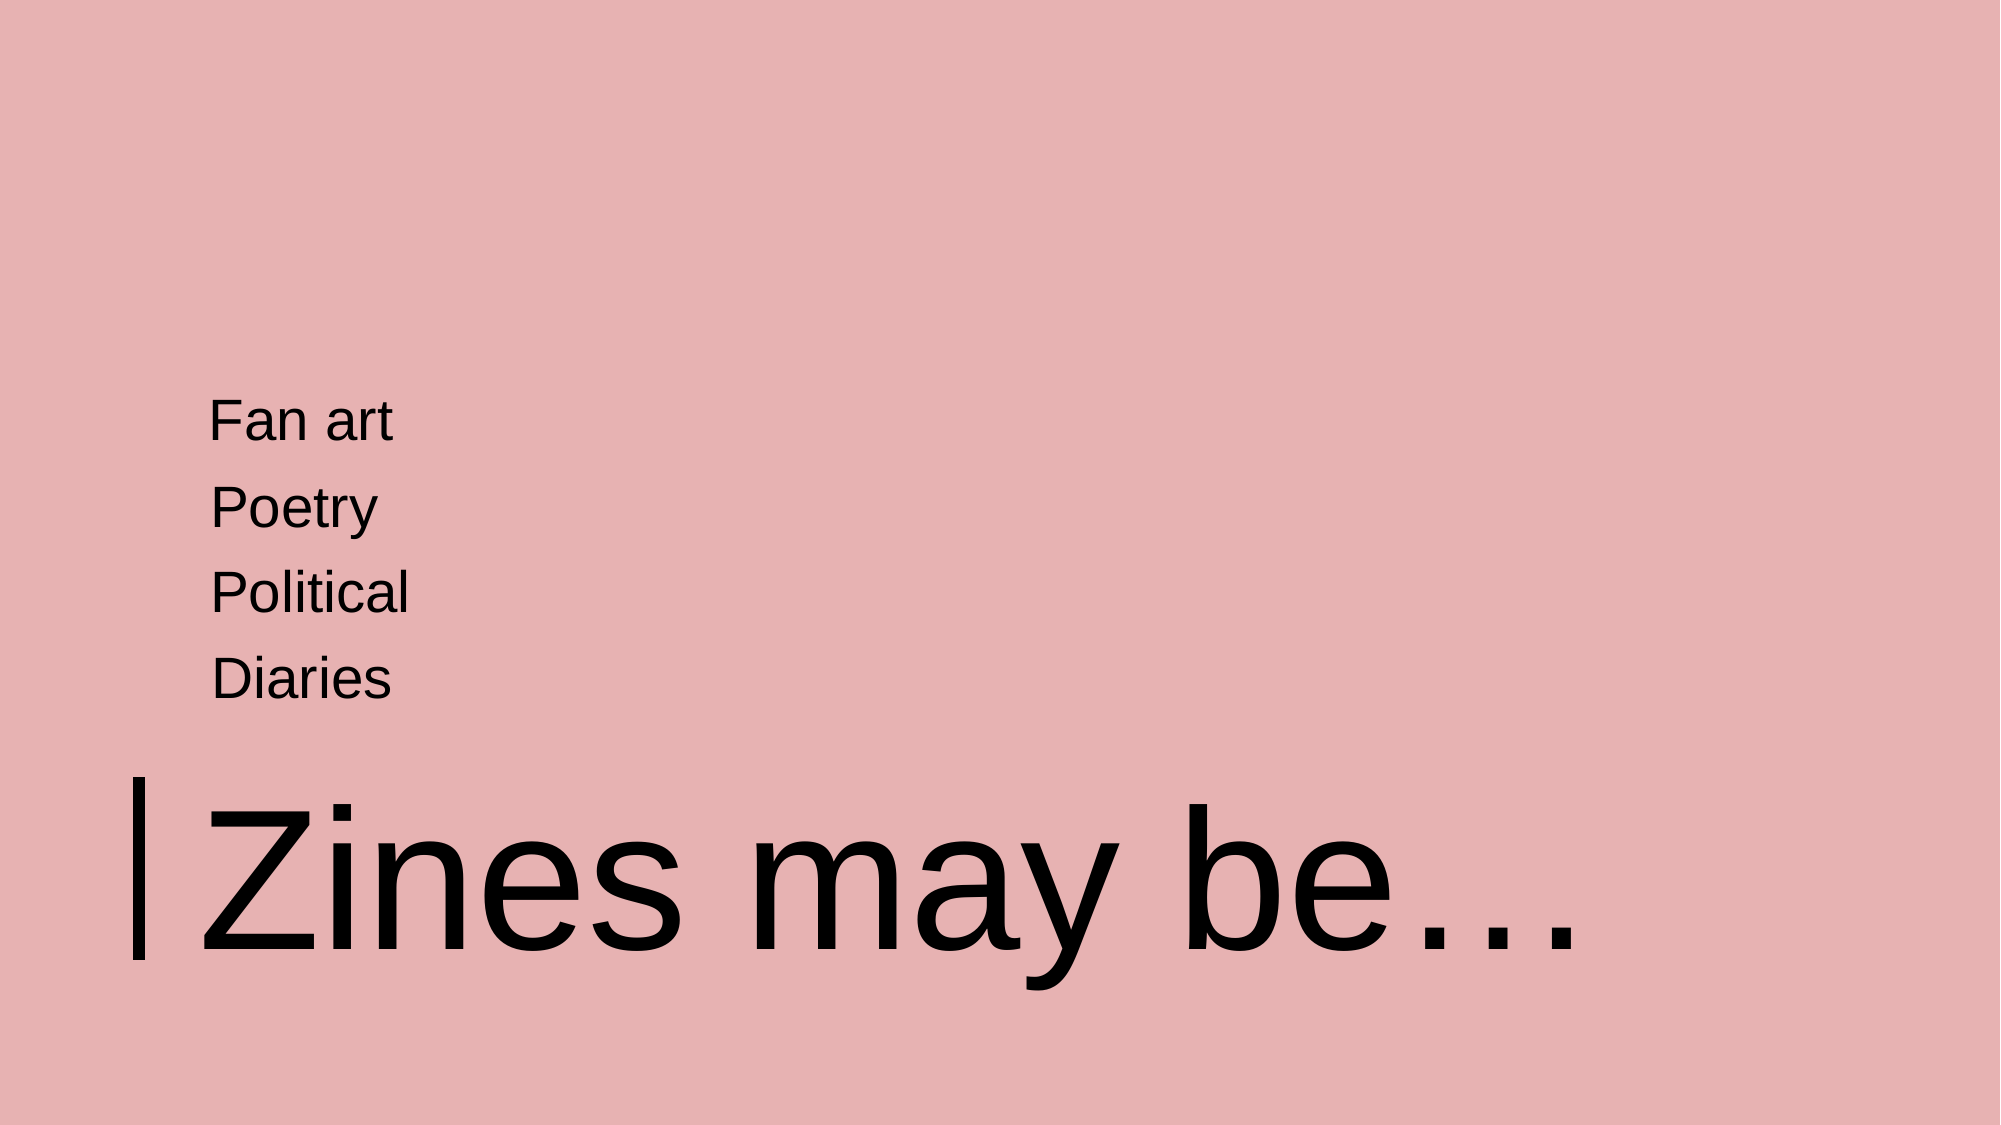

Fan art
Poetry
Political
Diaries
# Zines may be…